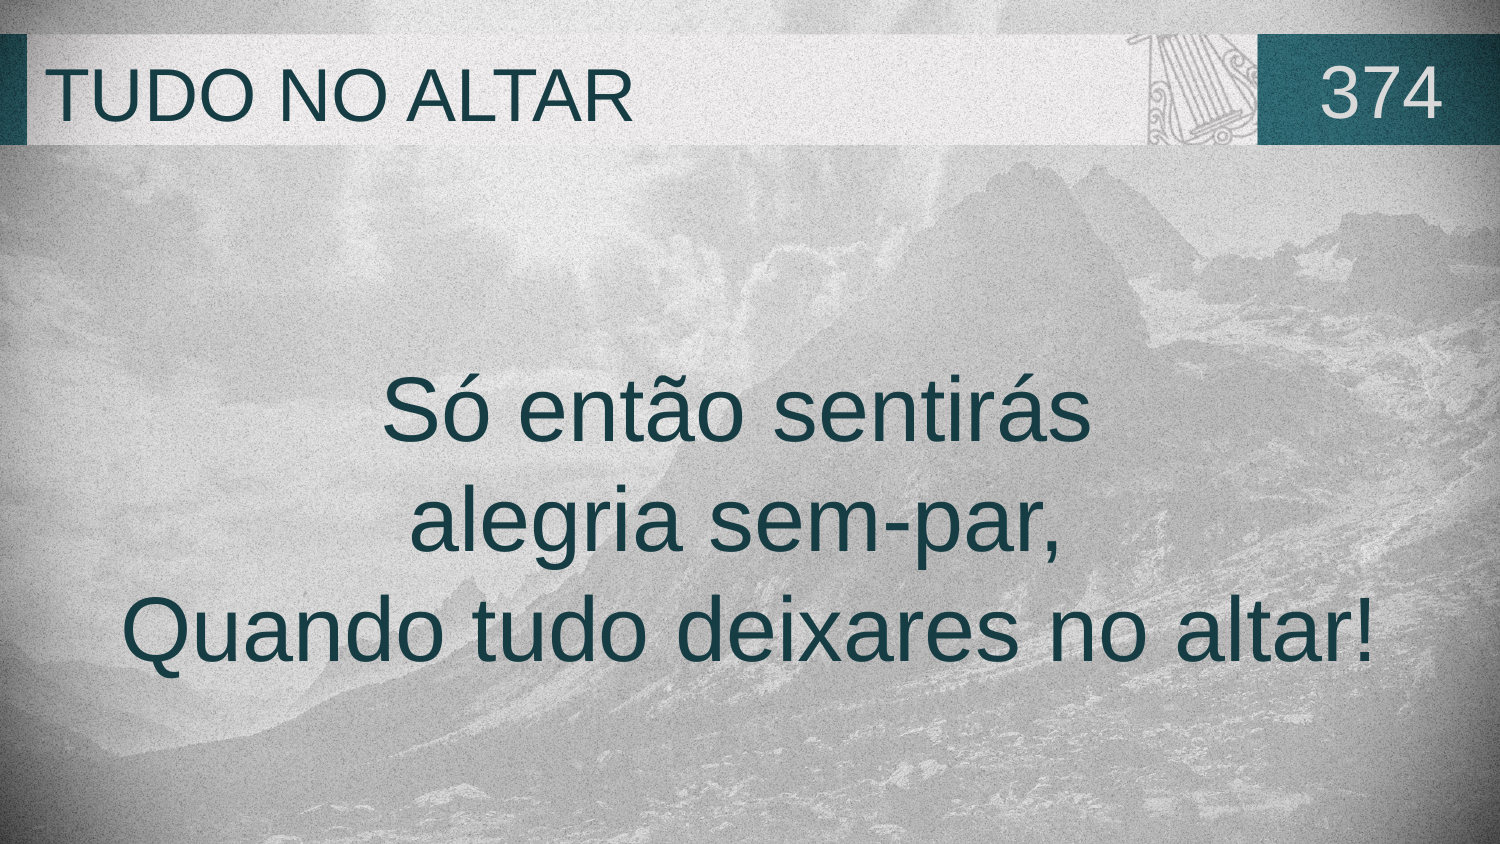

# TUDO NO ALTAR
374
Só então sentirás
alegria sem-par,
Quando tudo deixares no altar!